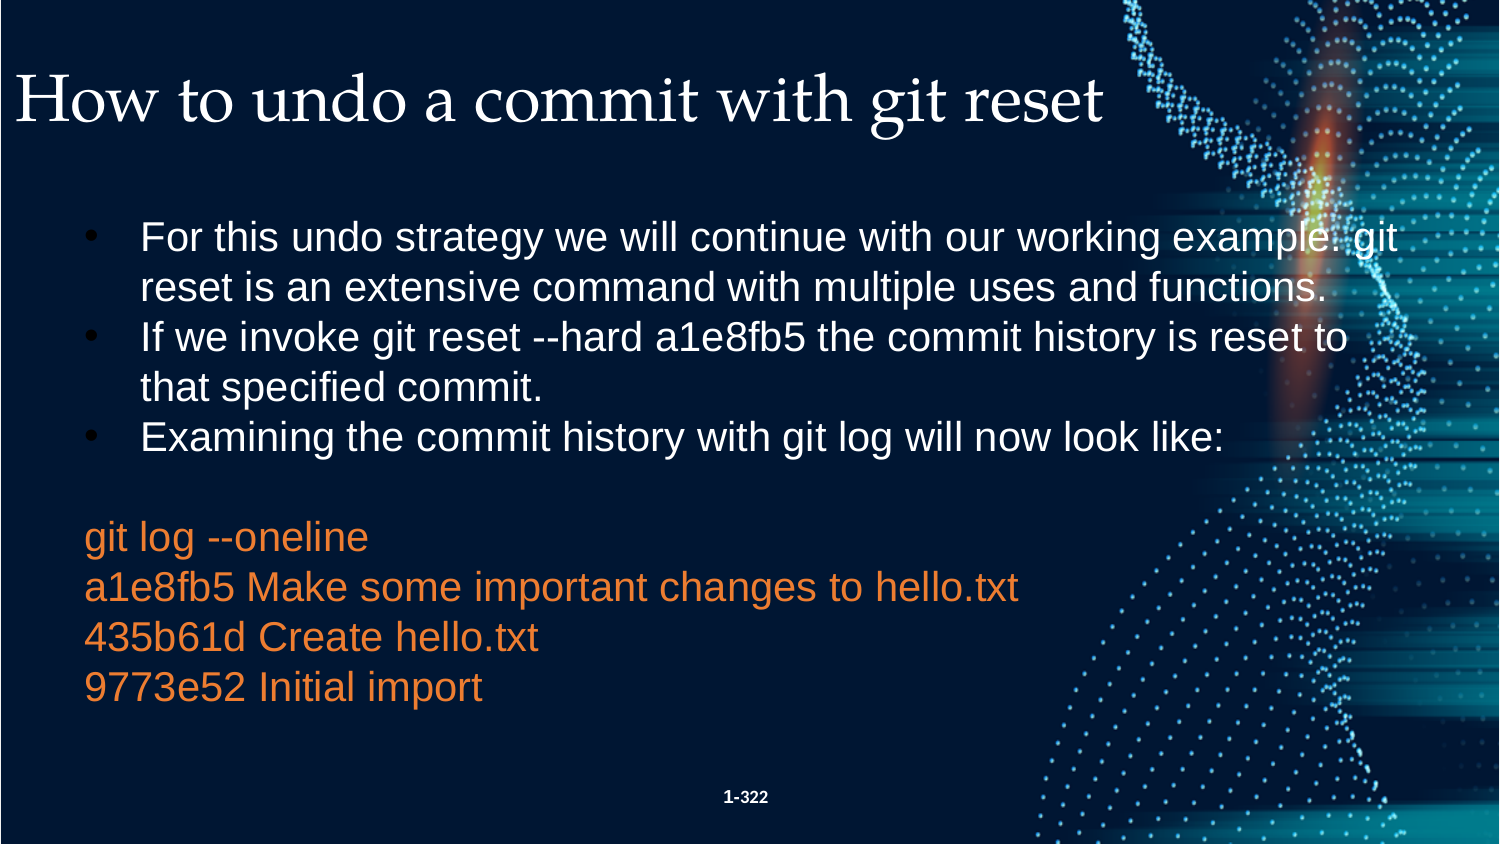

How to undo a commit with git reset
For this undo strategy we will continue with our working example. git reset is an extensive command with multiple uses and functions.
If we invoke git reset --hard a1e8fb5 the commit history is reset to that specified commit.
Examining the commit history with git log will now look like:

git log --oneline
a1e8fb5 Make some important changes to hello.txt
435b61d Create hello.txt
9773e52 Initial import
1-322